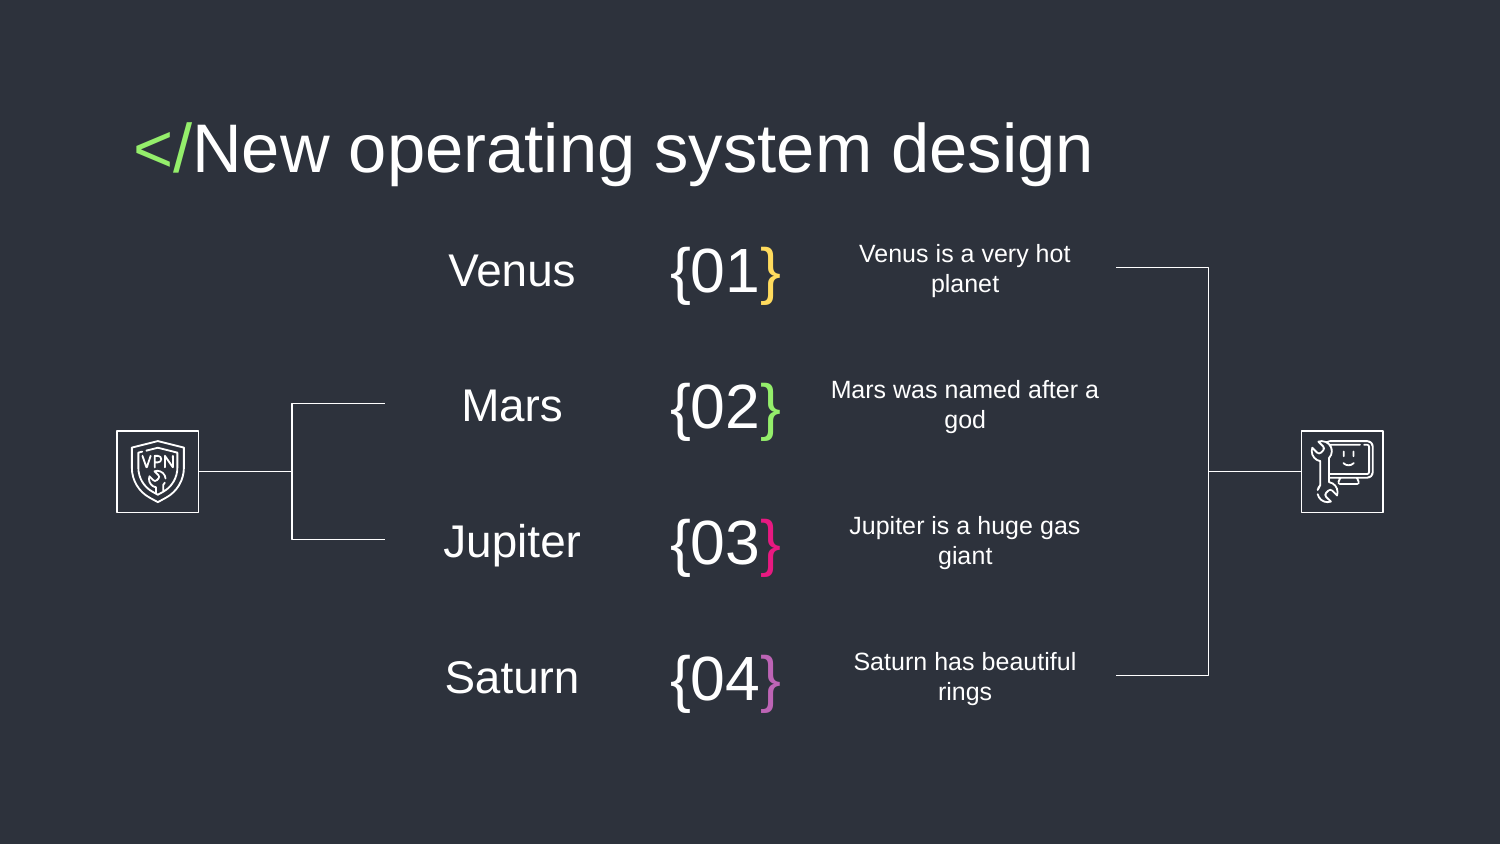

# </New operating system design
Venus
{01}
Venus is a very hot planet
Mars
{02}
Mars was named after a god

Jupiter
{03}
Jupiter is a huge gas giant
Saturn
{04}
Saturn has beautiful rings